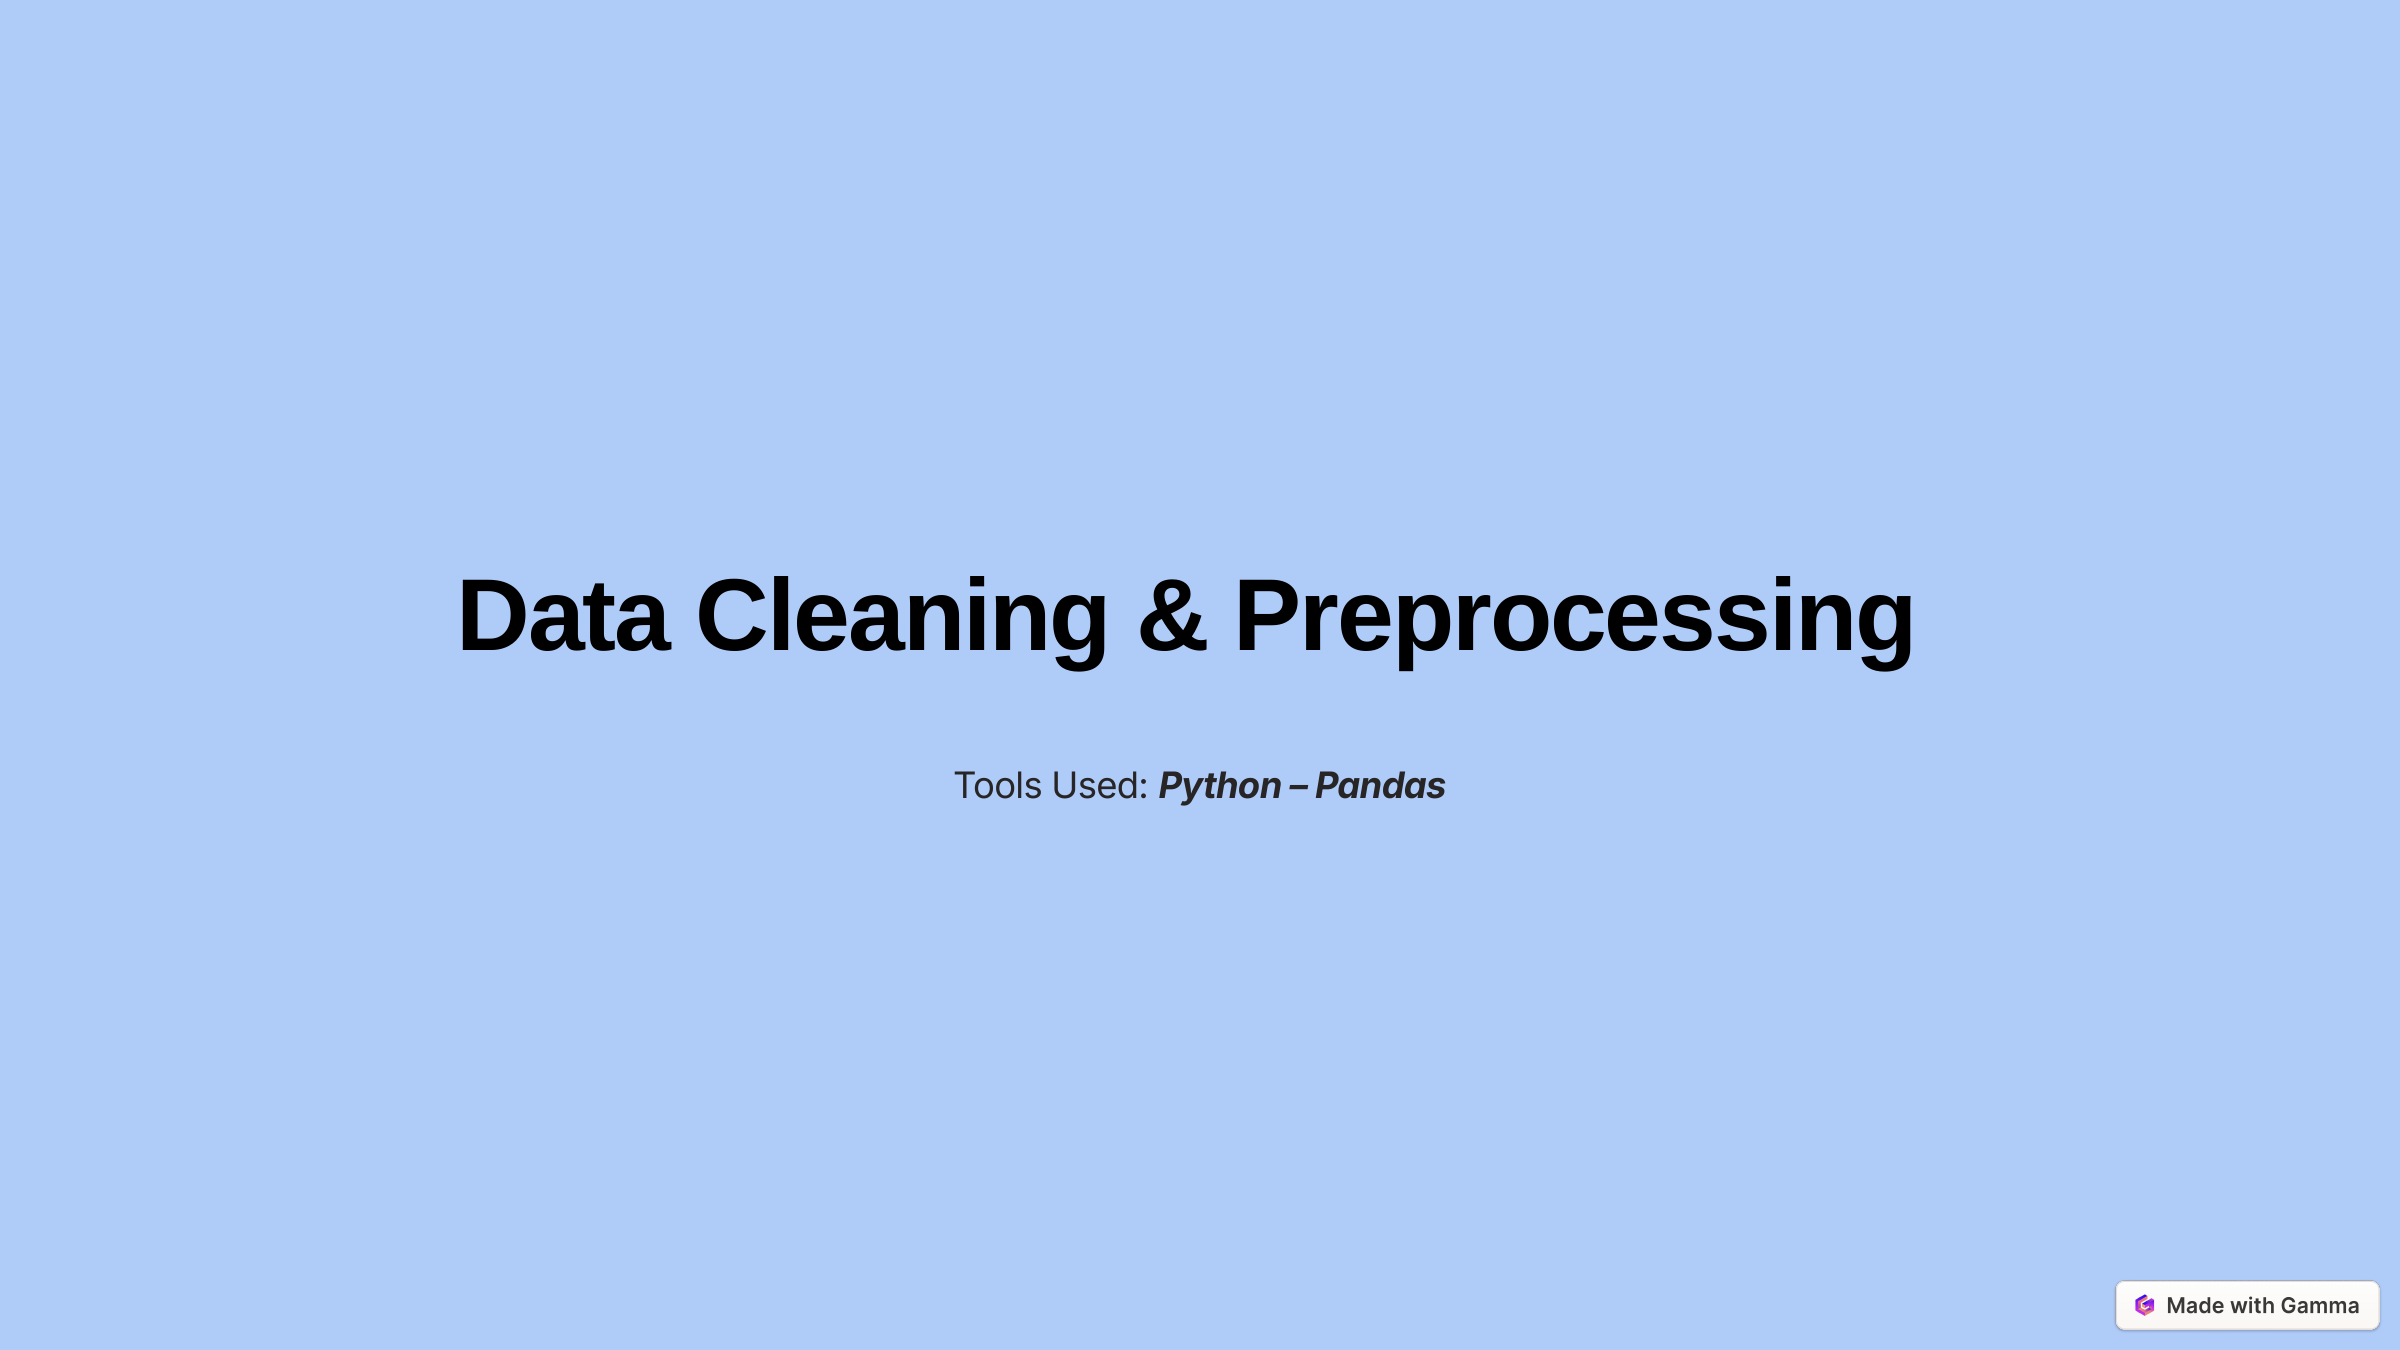

Data Cleaning & Preprocessing
Tools Used: Python – Pandas